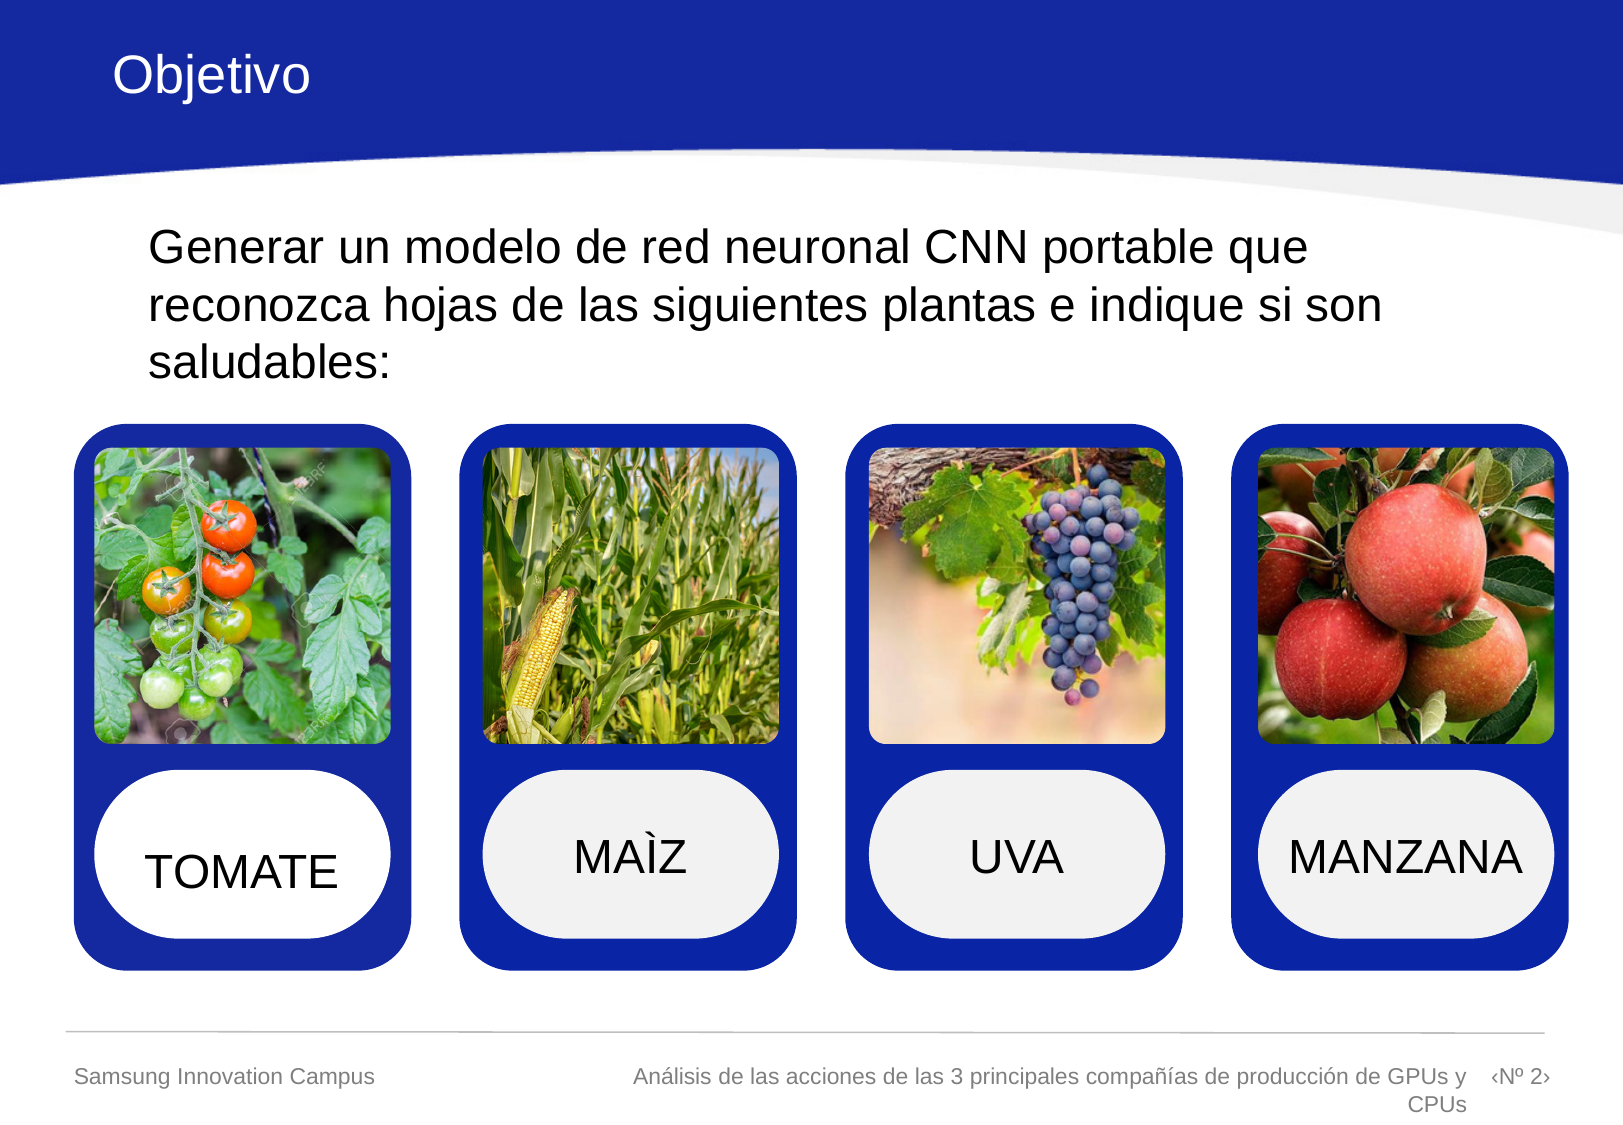

Objetivo
Generar un modelo de red neuronal CNN portable que reconozca hojas de las siguientes plantas e indique si son saludables:

TOMATE

MAÌZ

UVA

MANZANA

Samsung Innovation Campus
Análisis de las acciones de las 3 principales compañías de producción de GPUs y CPUs
‹Nº 2›